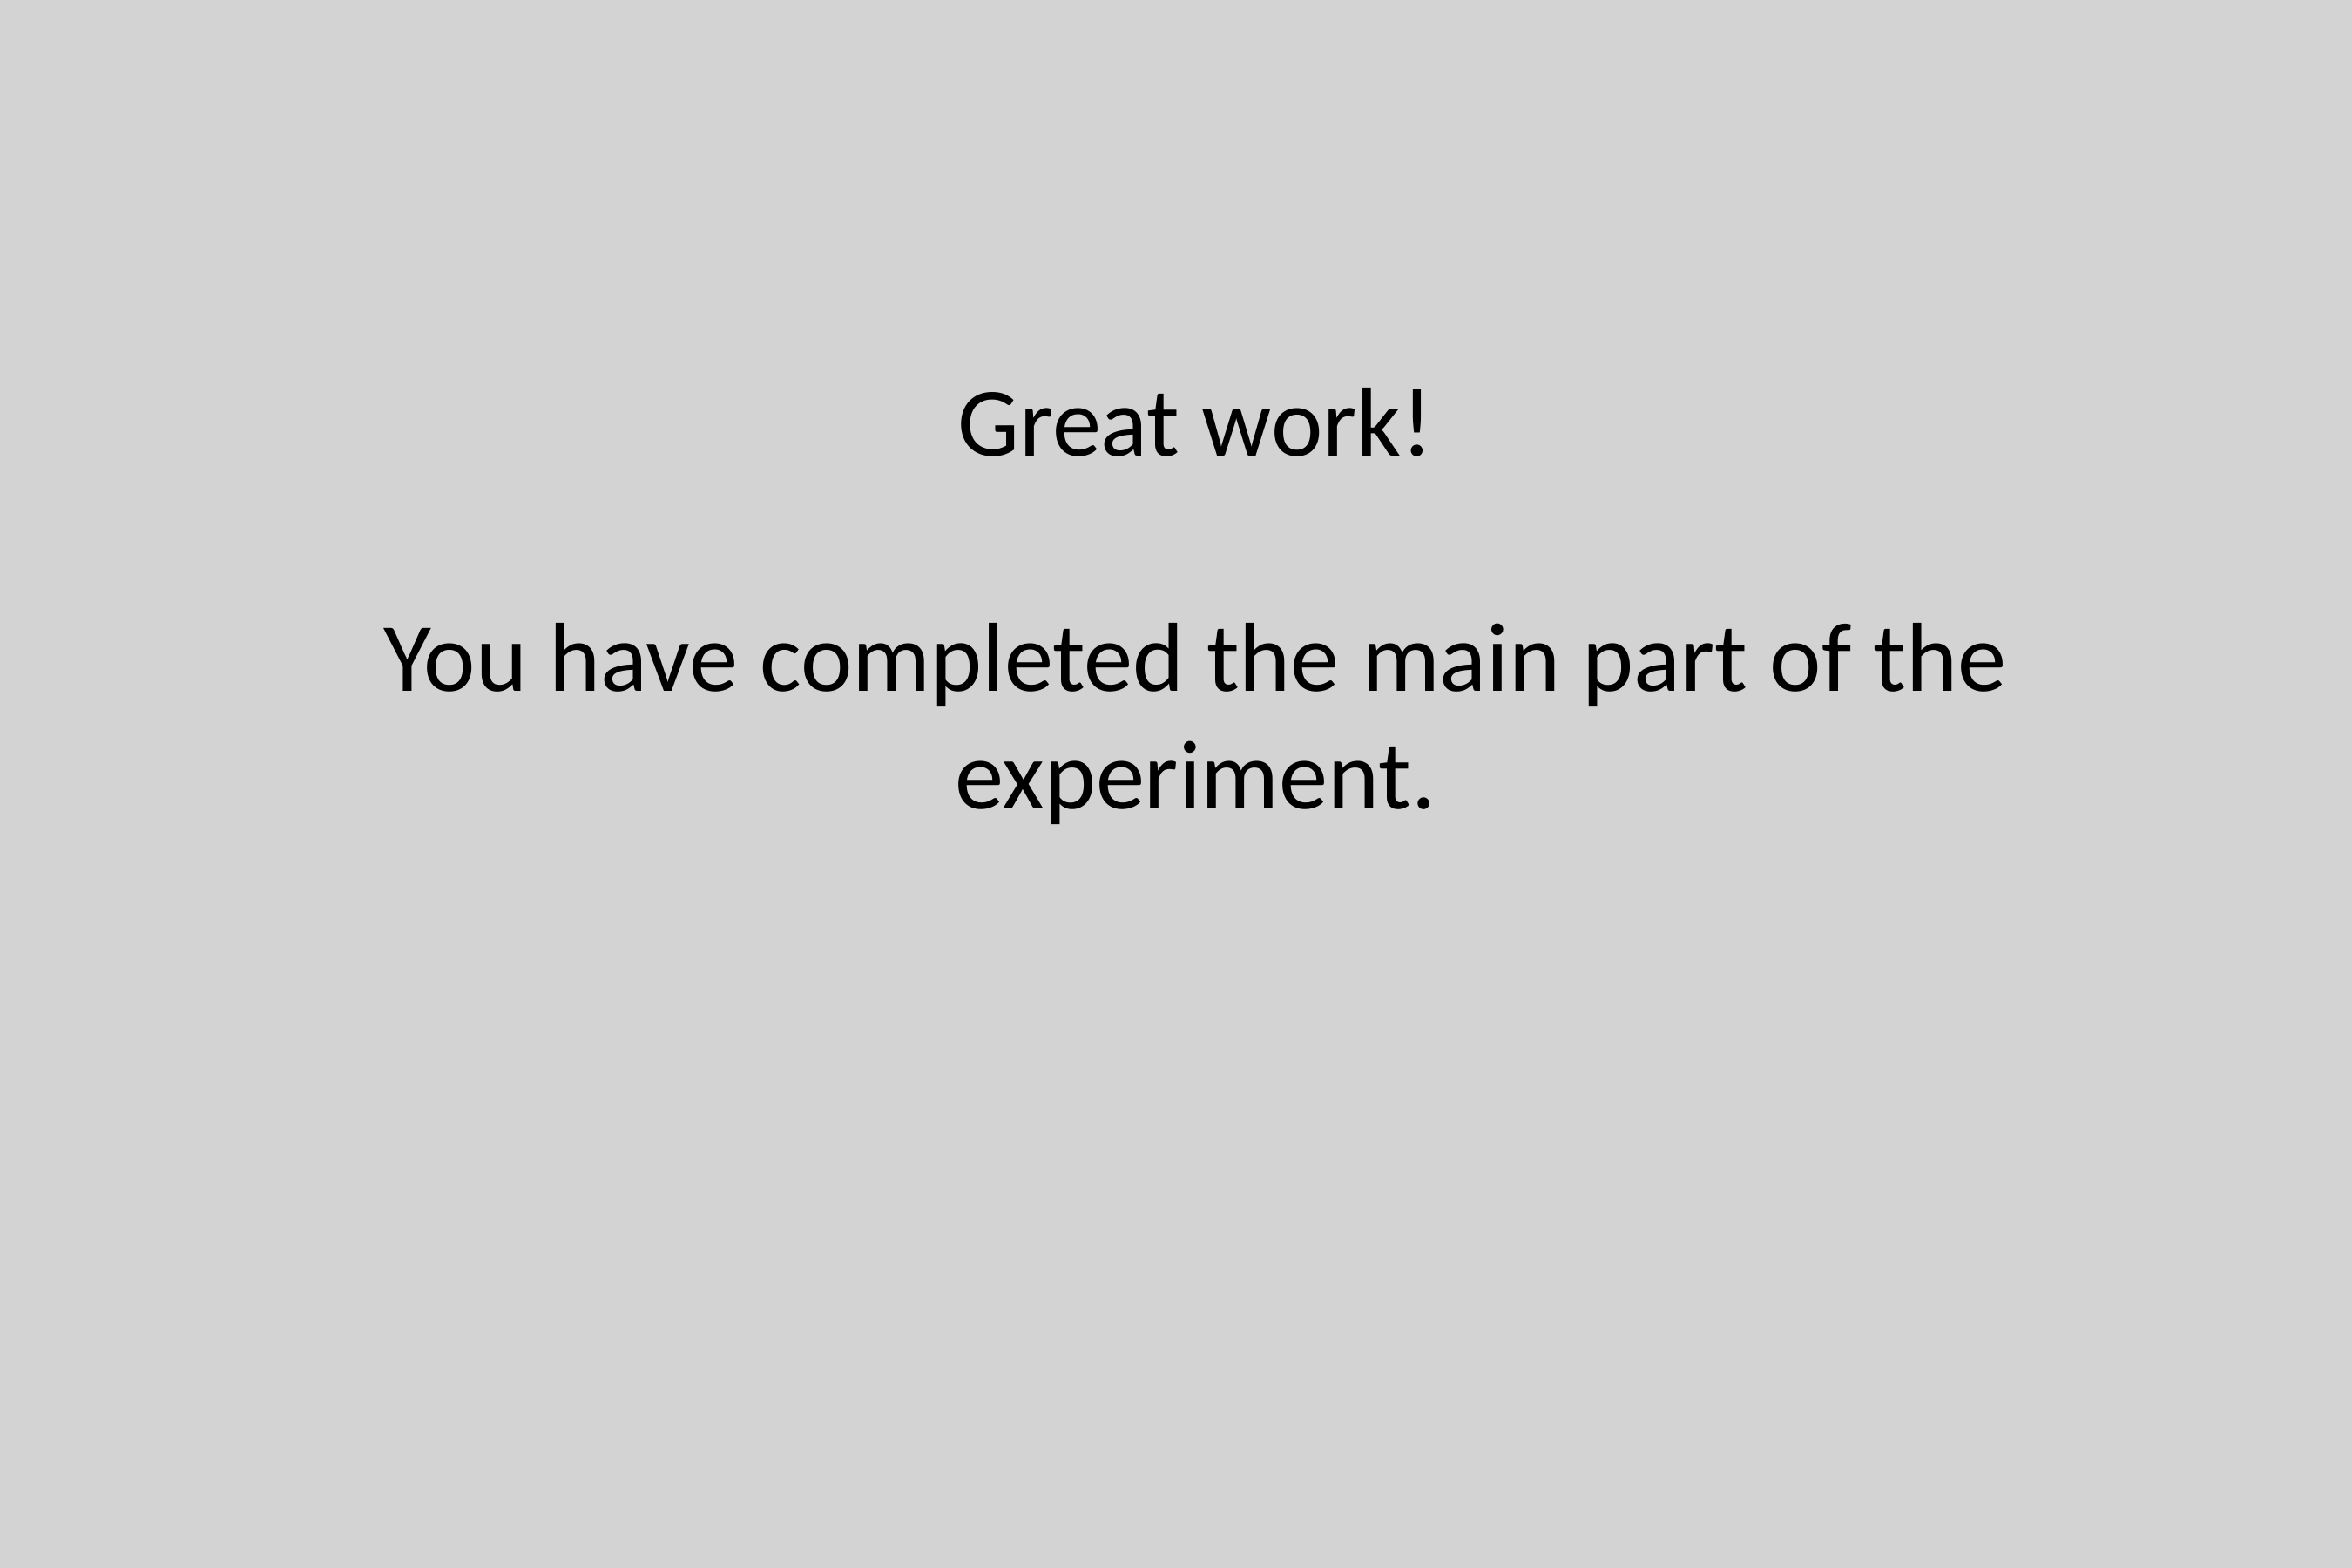

Great work!

You have completed the main part of the experiment.